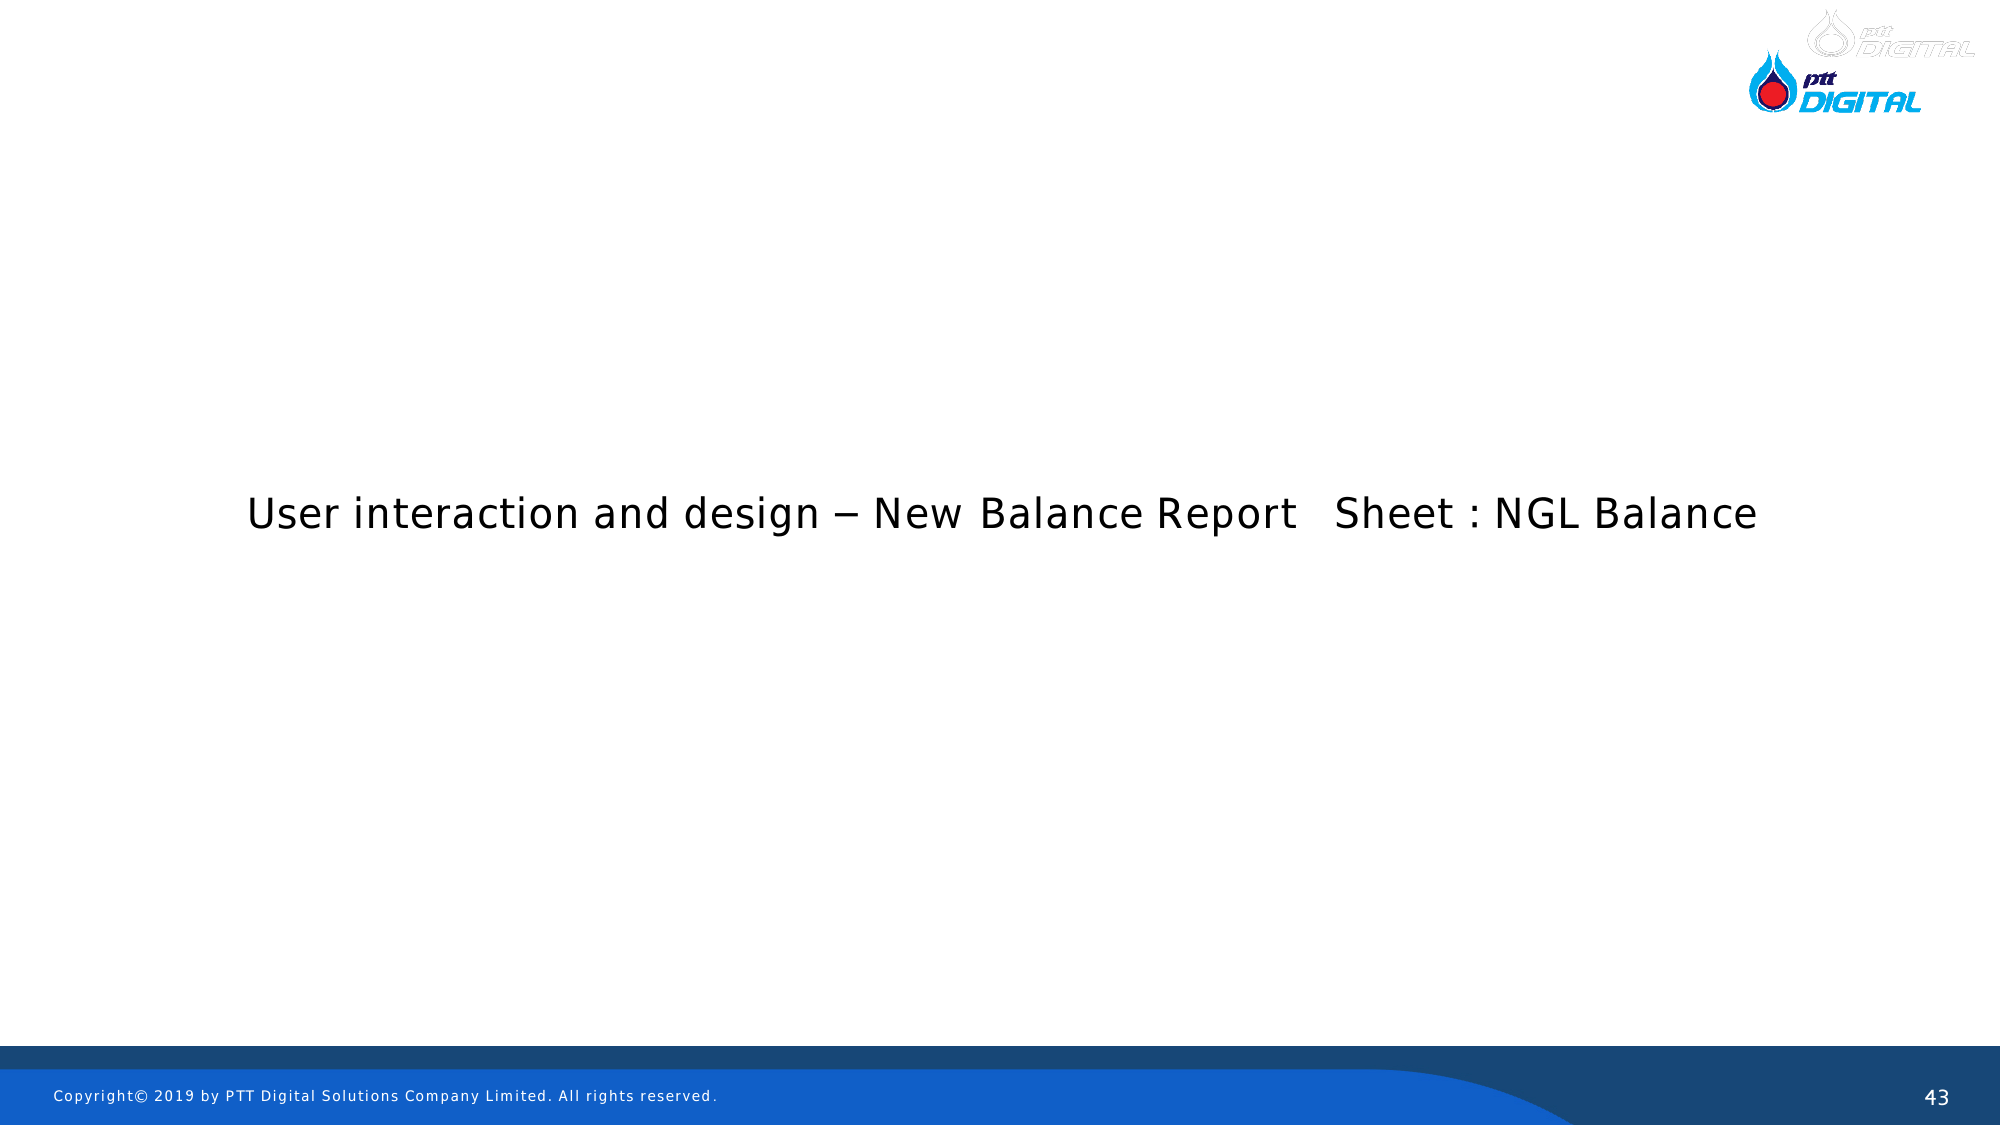

User interaction and design – New Balance Report   Sheet : NGL Balance
43